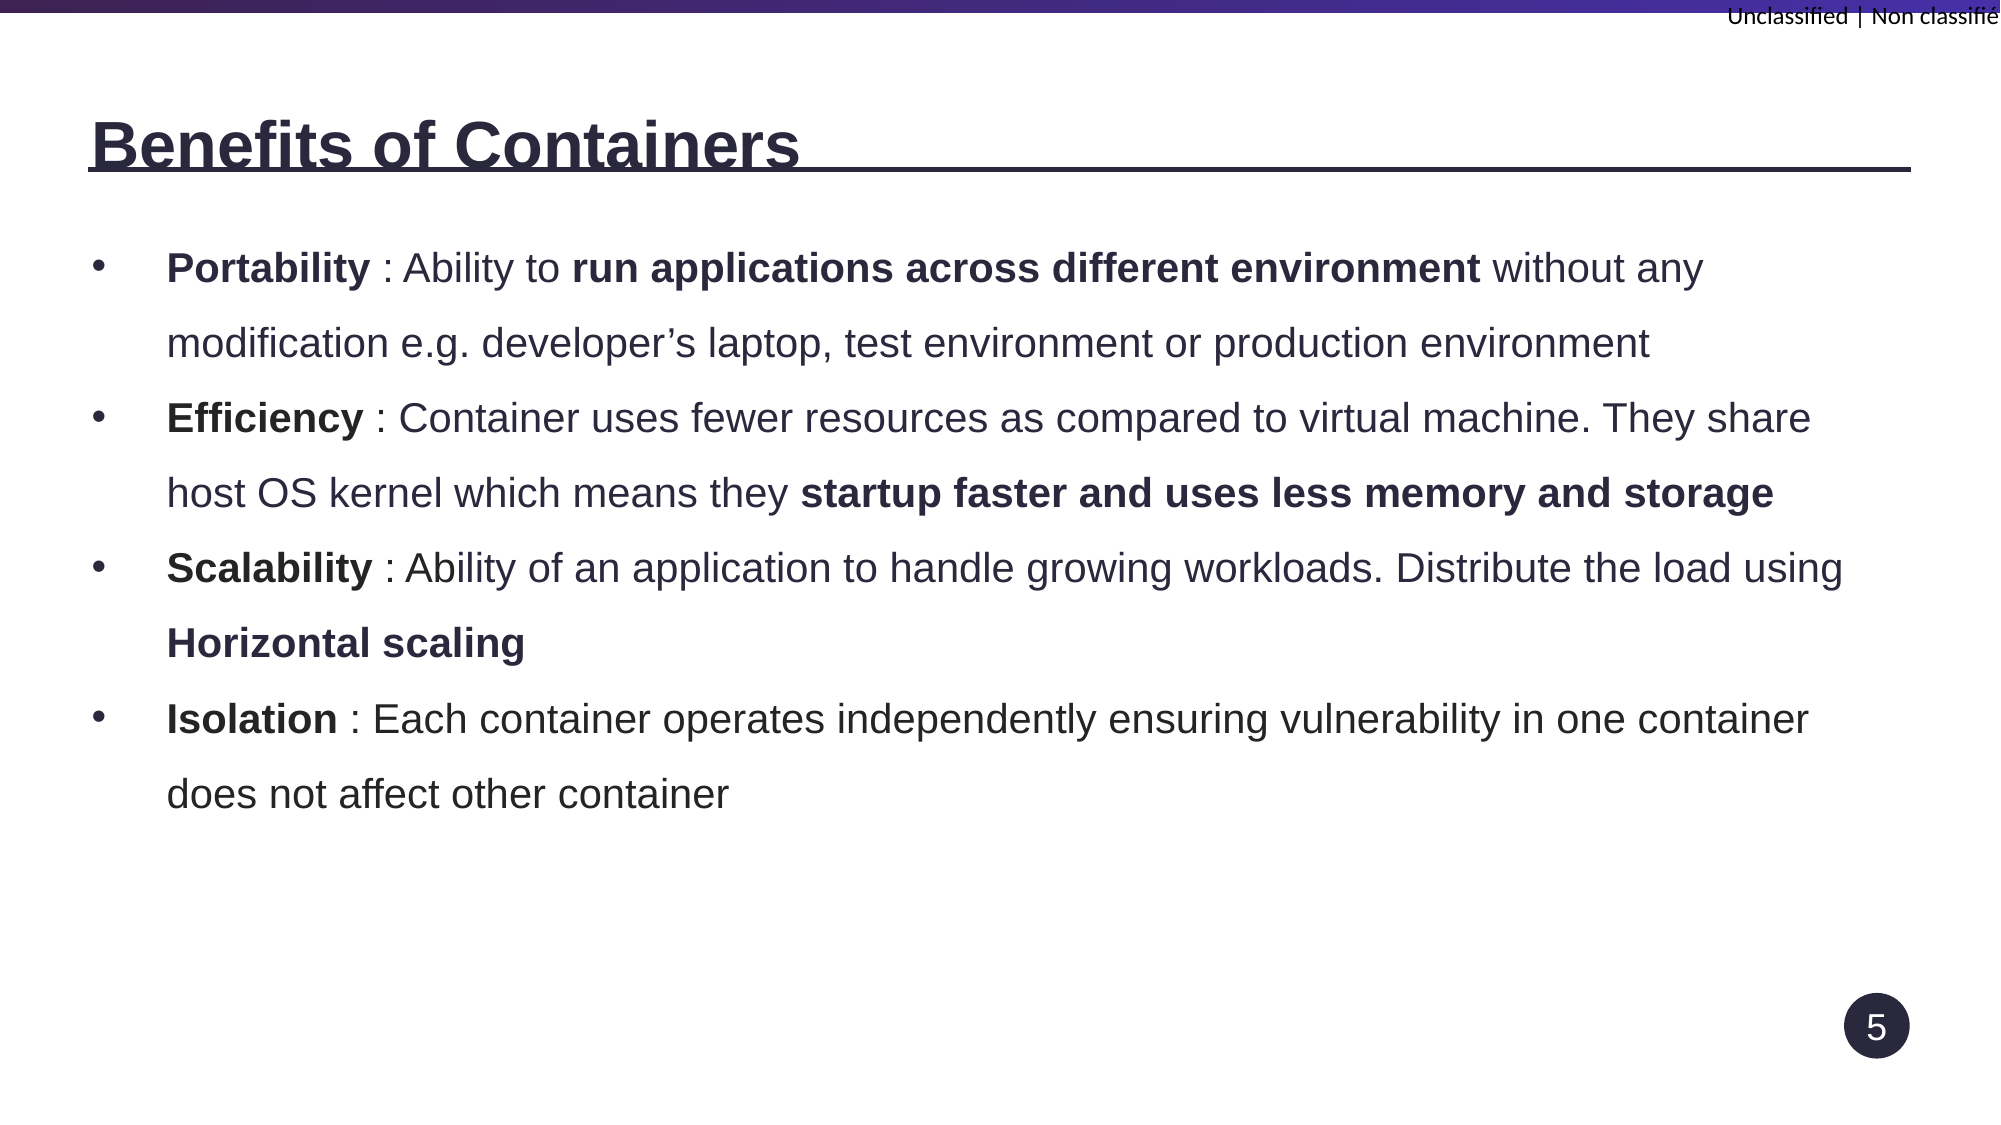

# Benefits of Containers
Portability : Ability to run applications across different environment without any modification e.g. developer’s laptop, test environment or production environment
Efficiency : Container uses fewer resources as compared to virtual machine. They share host OS kernel which means they startup faster and uses less memory and storage
Scalability : Ability of an application to handle growing workloads. Distribute the load using Horizontal scaling
Isolation : Each container operates independently ensuring vulnerability in one container does not affect other container
5